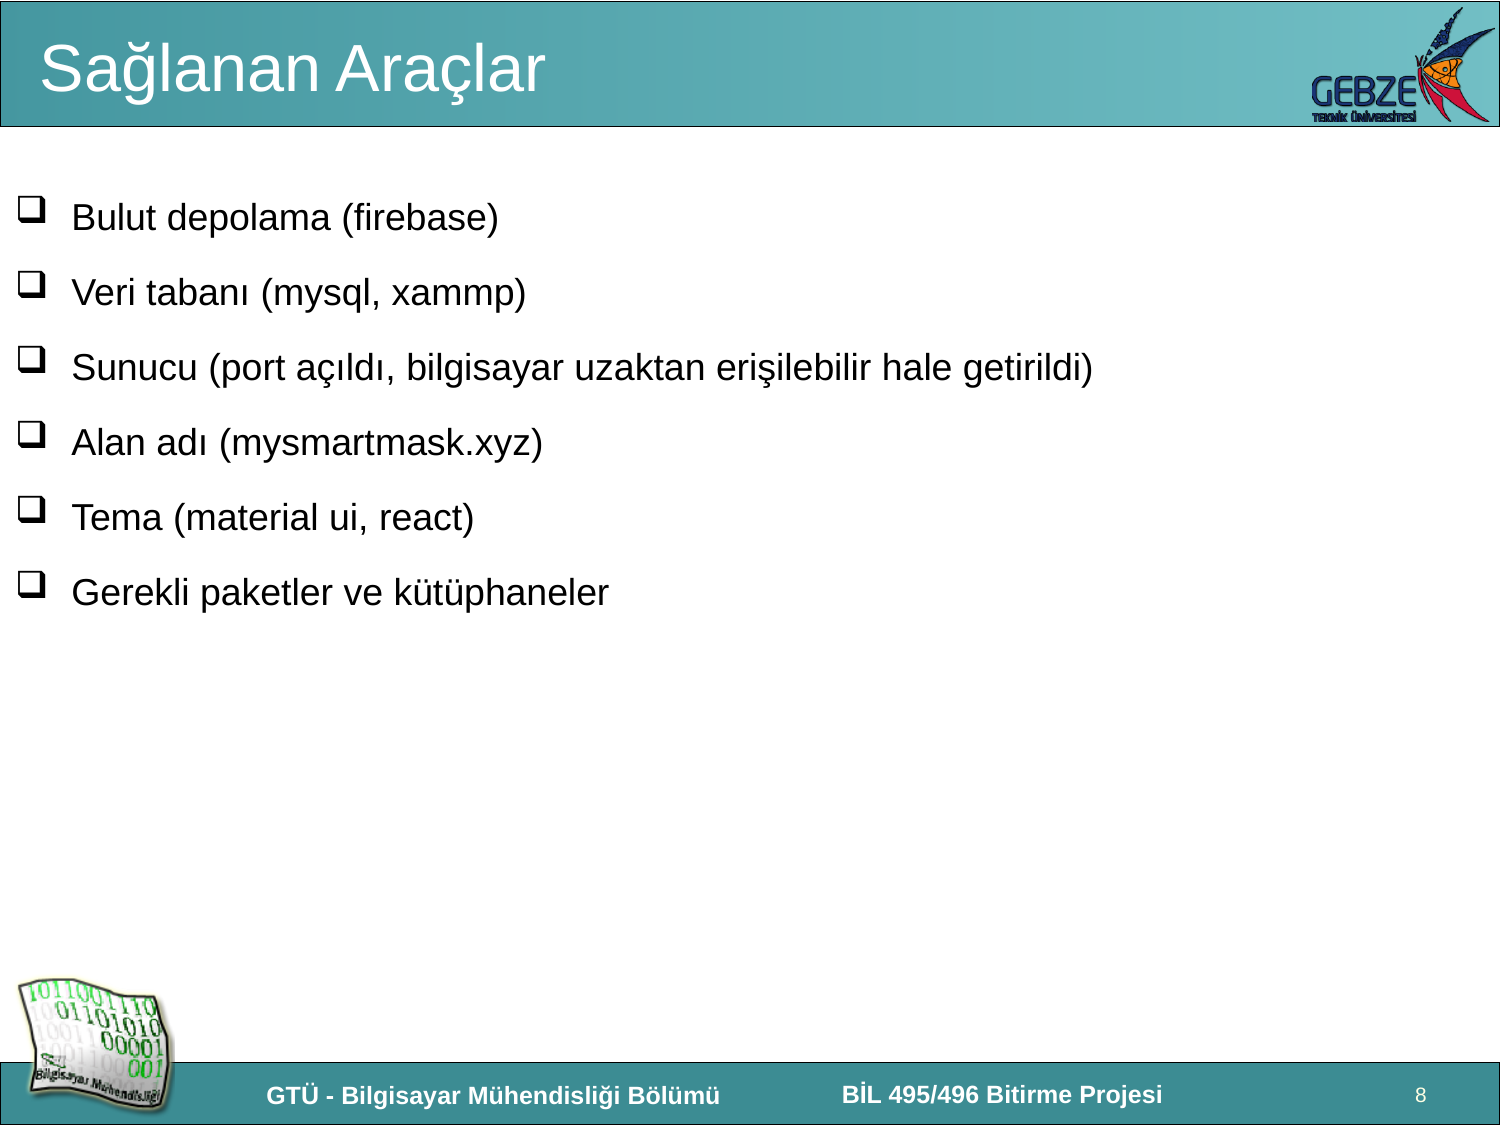

# Sağlanan Araçlar
Bulut depolama (firebase)
Veri tabanı (mysql, xammp)
Sunucu (port açıldı, bilgisayar uzaktan erişilebilir hale getirildi)
Alan adı (mysmartmask.xyz)
Tema (material ui, react)
Gerekli paketler ve kütüphaneler
8